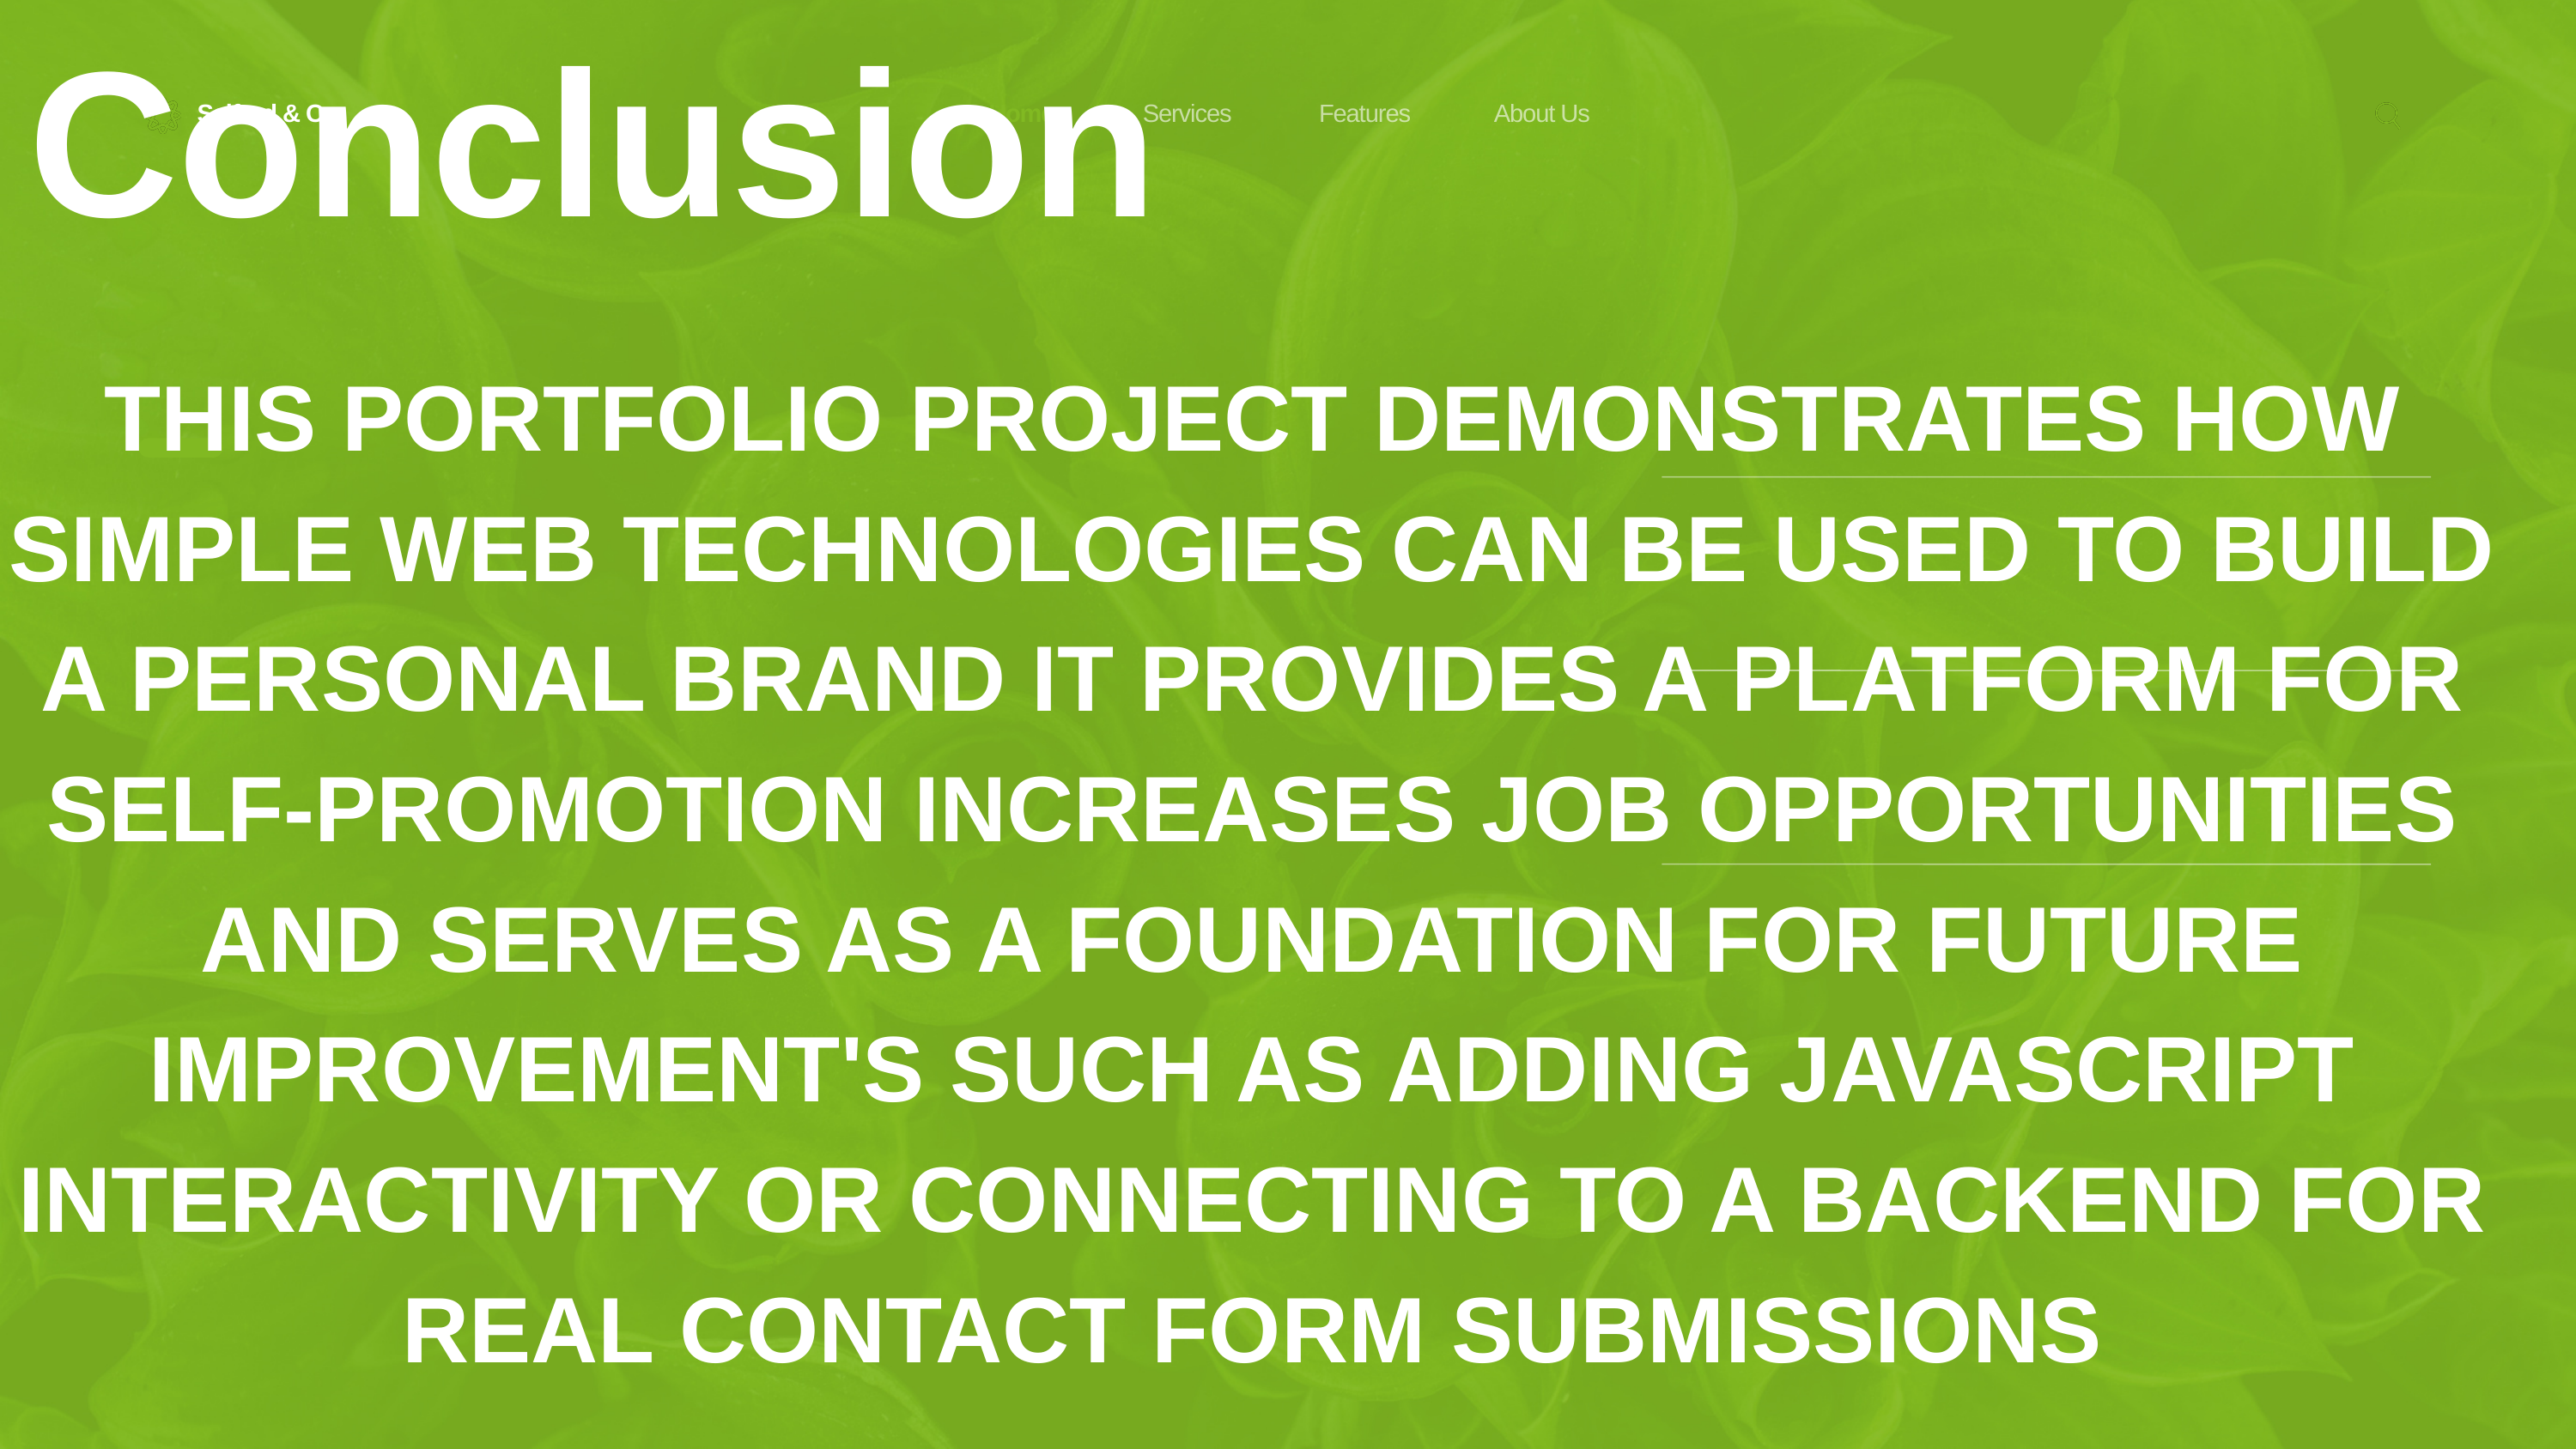

Conclusion
Salford & Co.
Home
Services
Features
About Us

THIS PORTFOLIO PROJECT DEMONSTRATES HOW SIMPLE WEB TECHNOLOGIES CAN BE USED TO BUILD A PERSONAL BRAND IT PROVIDES A PLATFORM FOR SELF-PROMOTION INCREASES JOB OPPORTUNITIES AND SERVES AS A FOUNDATION FOR FUTURE IMPROVEMENT'S SUCH AS ADDING JAVASCRIPT INTERACTIVITY OR CONNECTING TO A BACKEND FOR REAL CONTACT FORM SUBMISSIONS